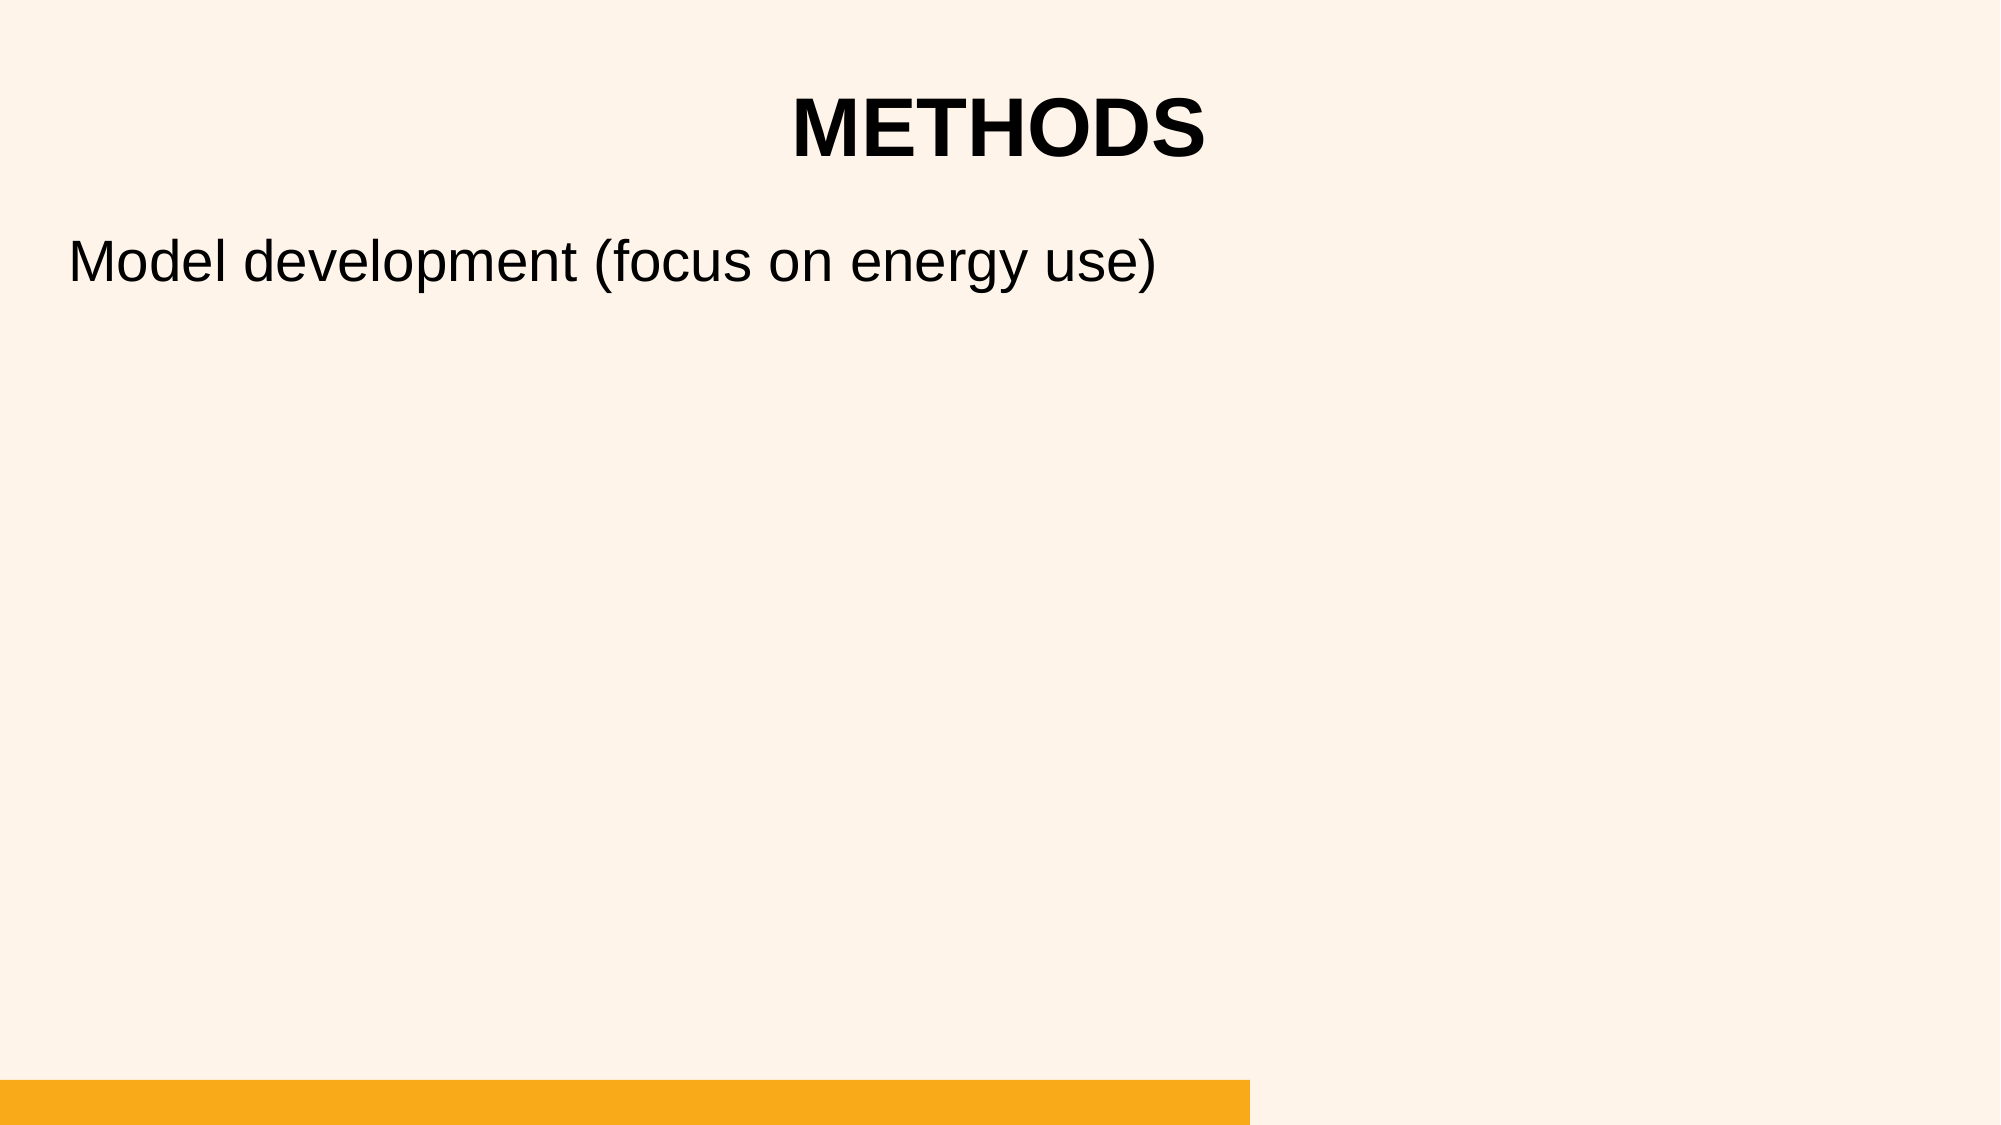

# methods

Model development (focus on energy use)